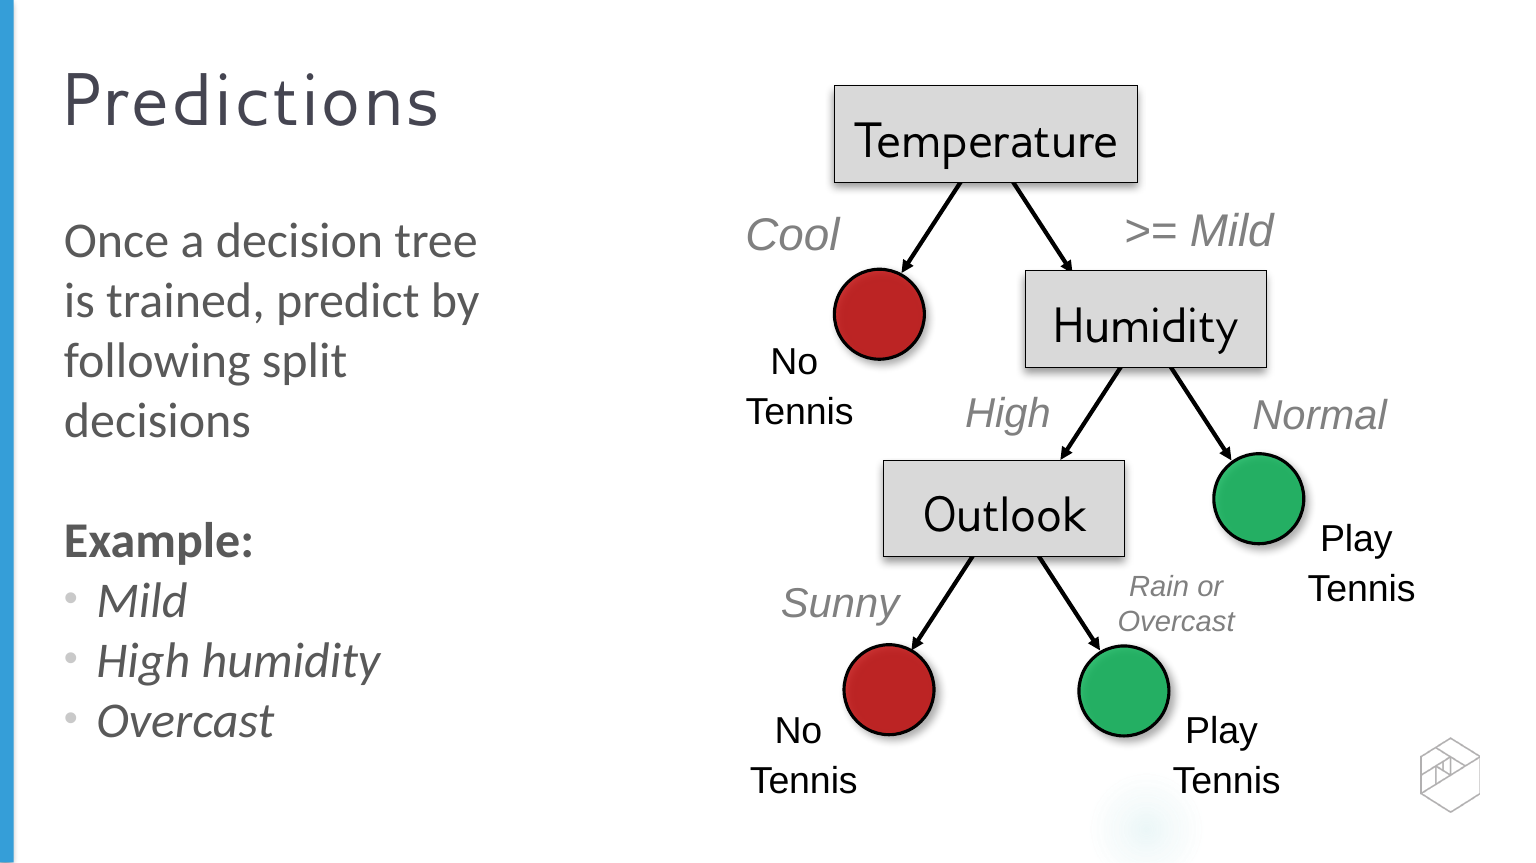

# Predictions
Temperature
>= Mild
Cool

No
Tennis
Humidity
High
Normal

Play
Tennis

No
Tennis
Once a decision tree is trained, predict by following split decisions

Example:
Mild
High humidity
Overcast

Outlook
Rain or Overcast
Sunny

Play
Tennis